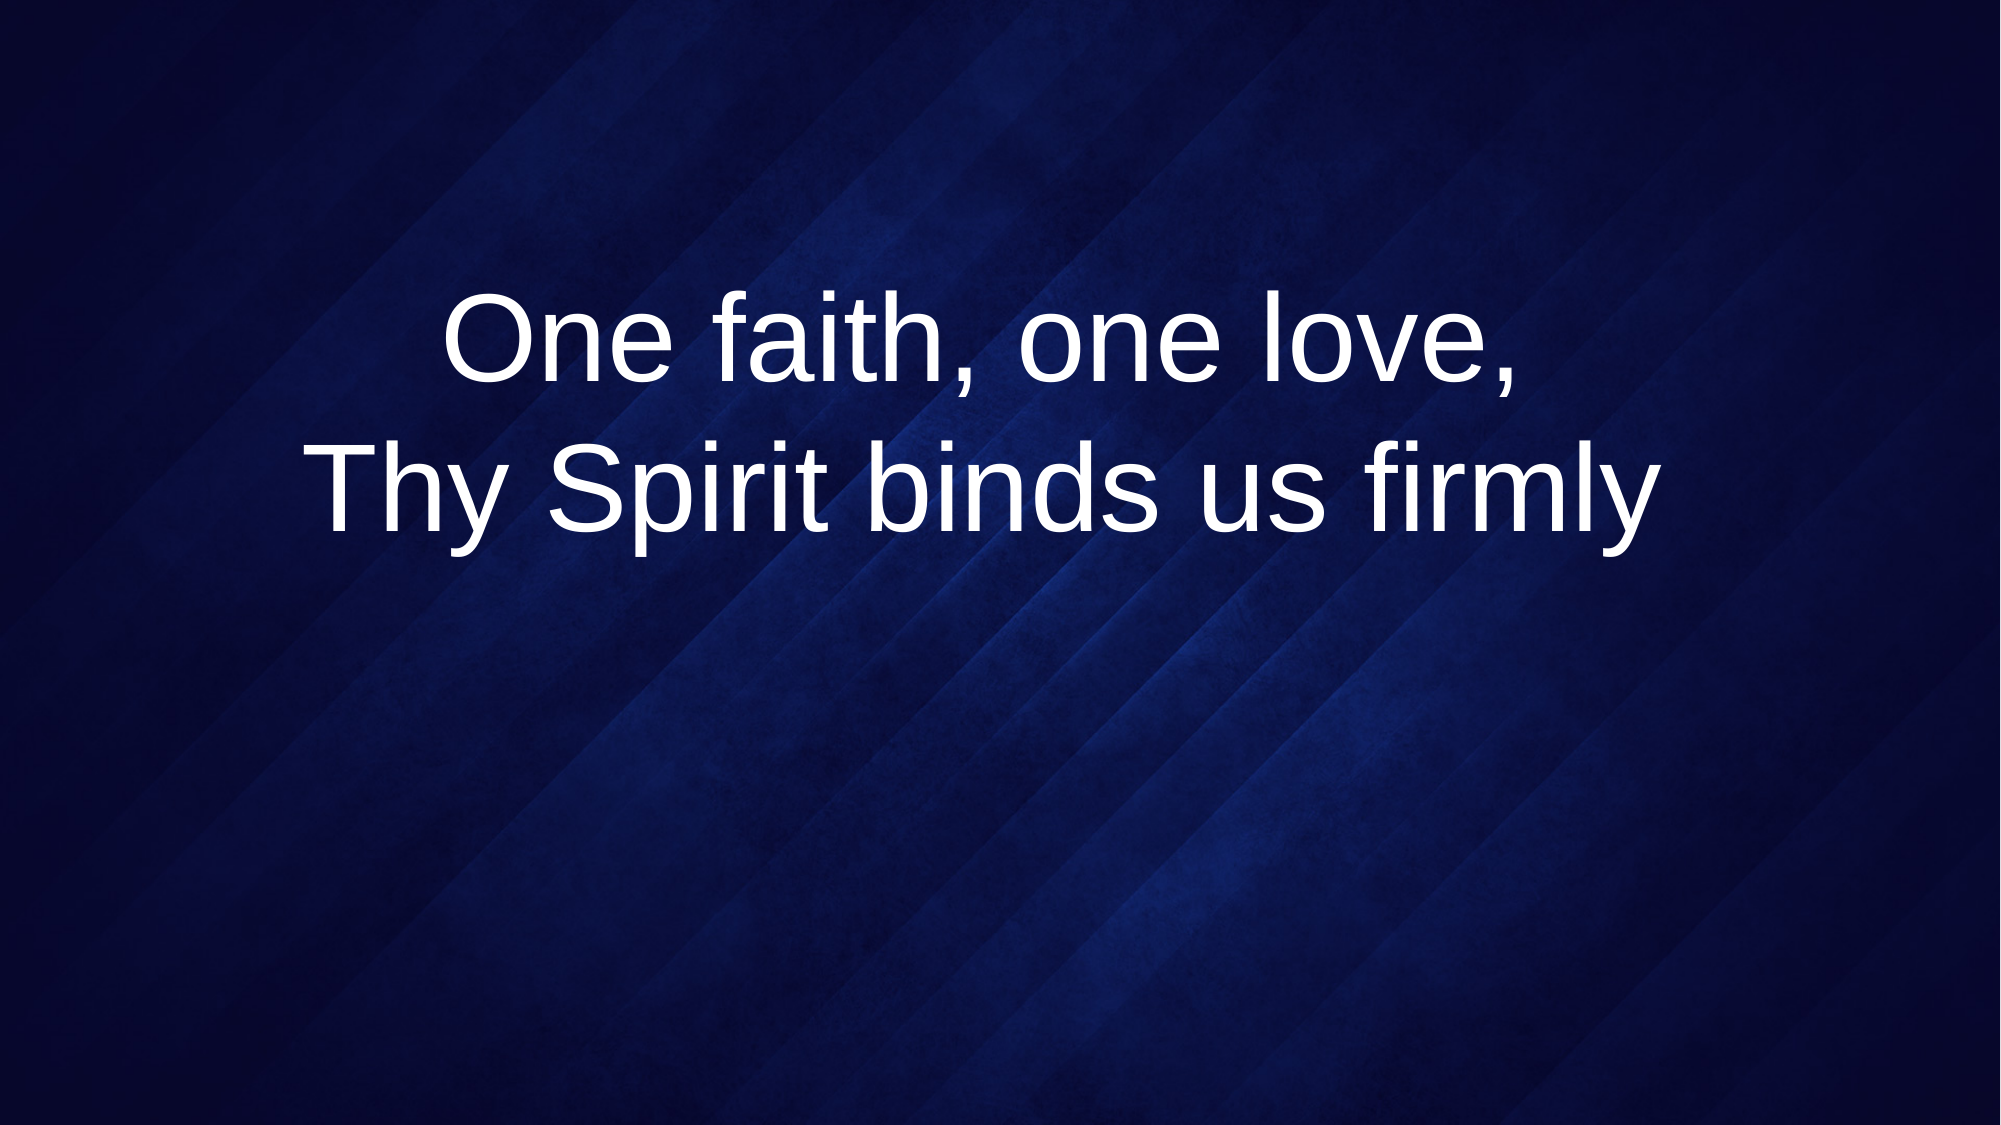

# One faith, one love, Thy Spirit binds us firmly